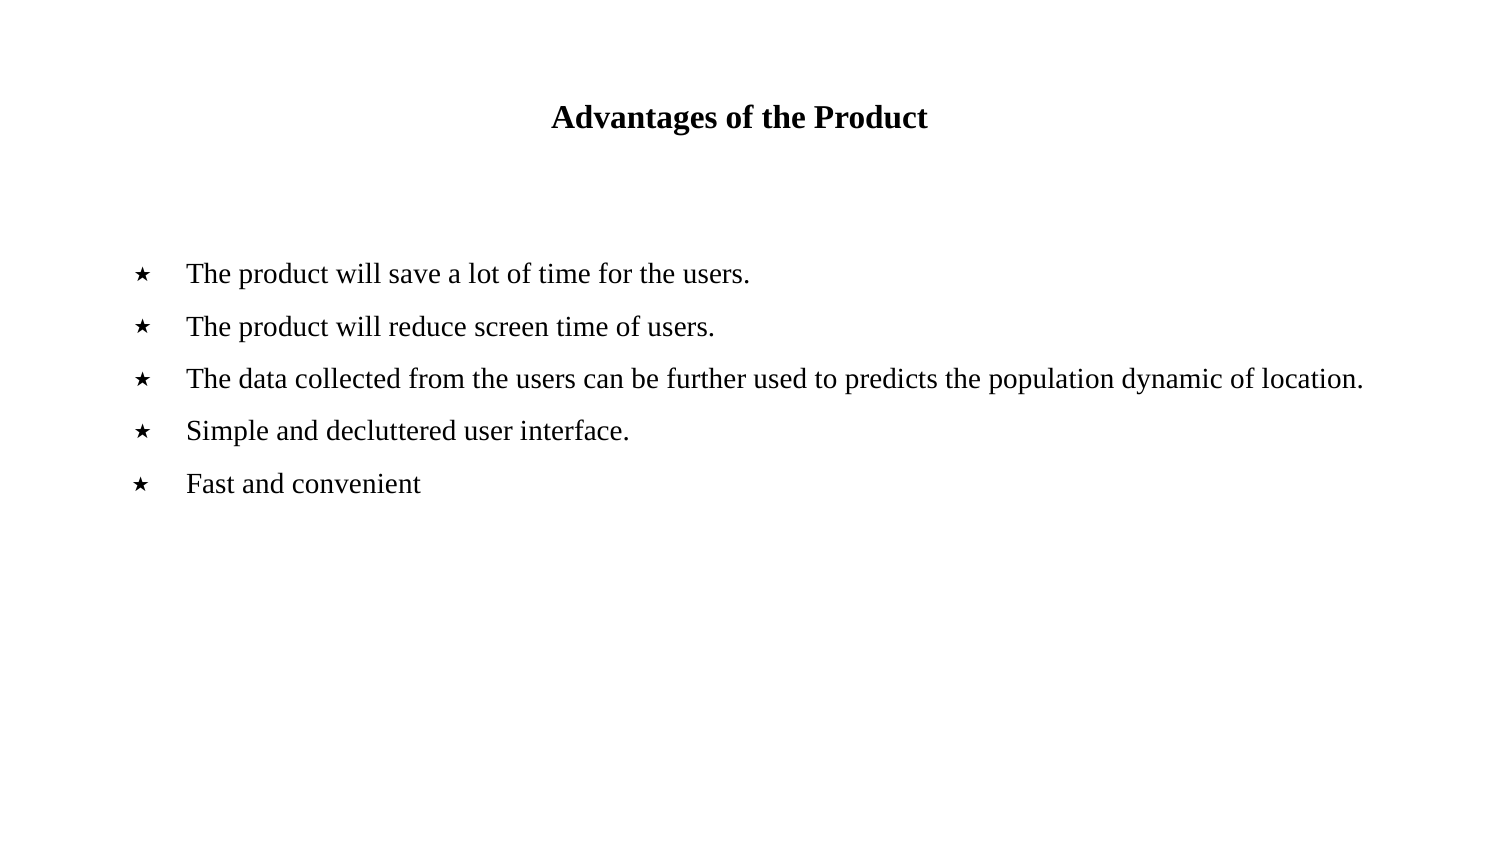

Advantages of the Product
The product will save a lot of time for the users.
The product will reduce screen time of users.
The data collected from the users can be further used to predicts the population dynamic of location.
Simple and decluttered user interface.
Fast and convenient